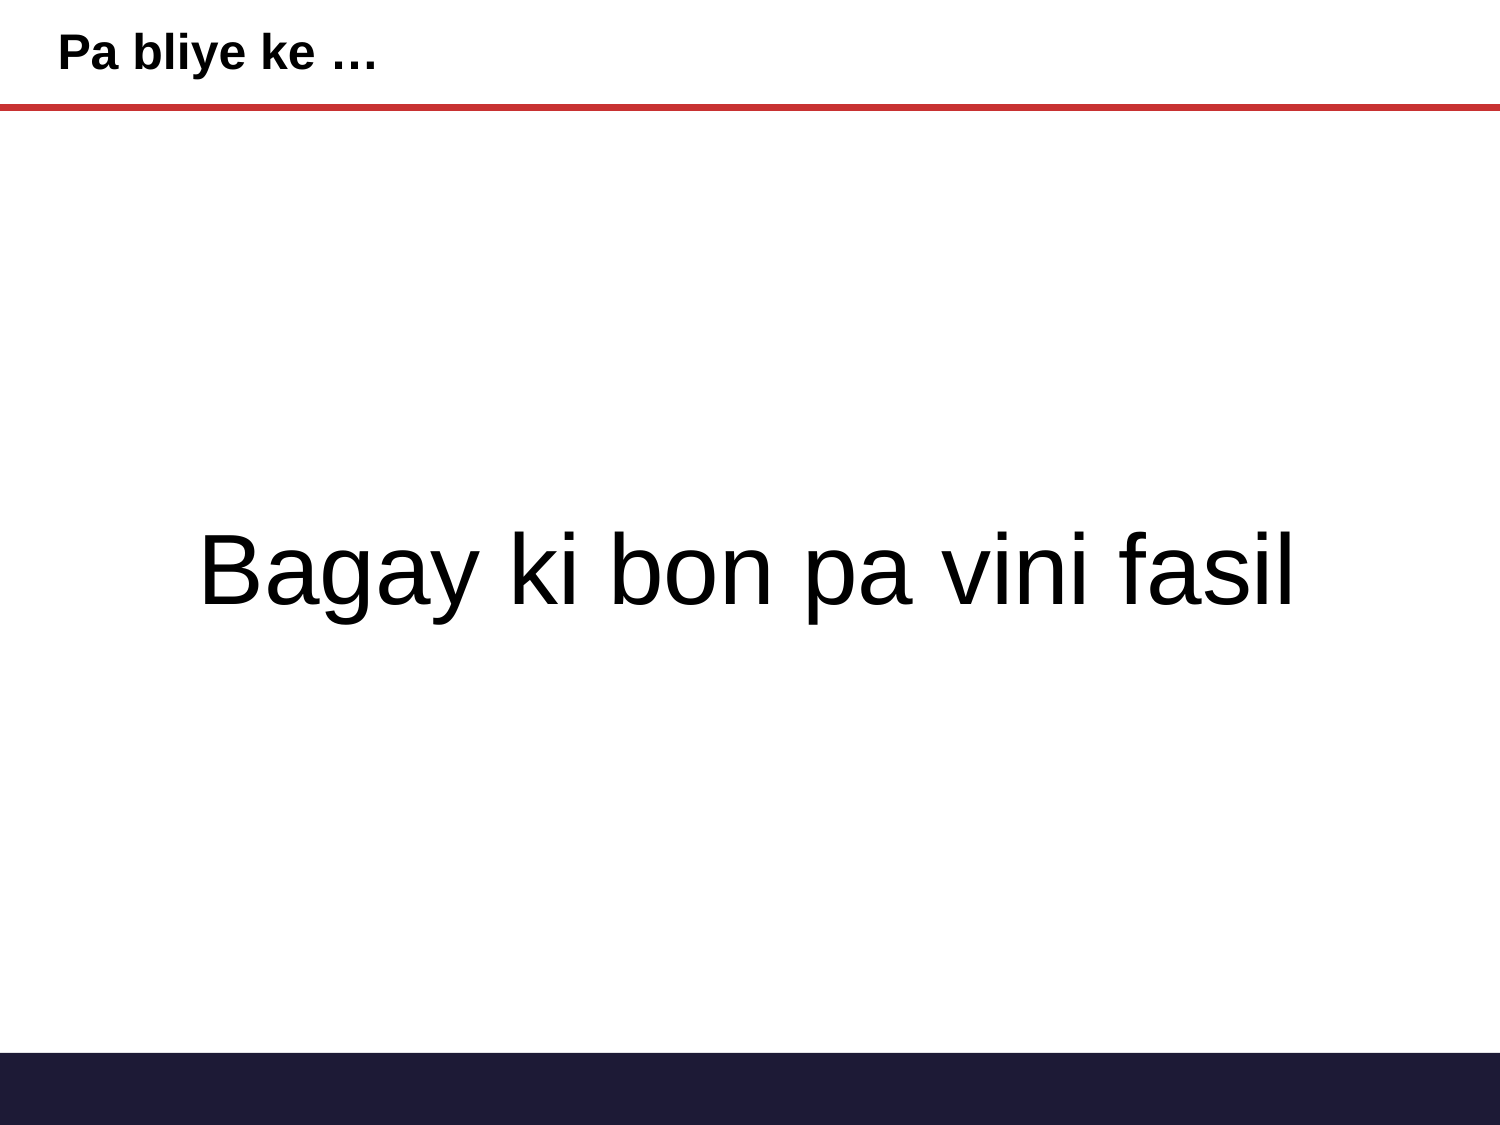

# Pa bliye ke …

Bagay ki bon pa vini fasil